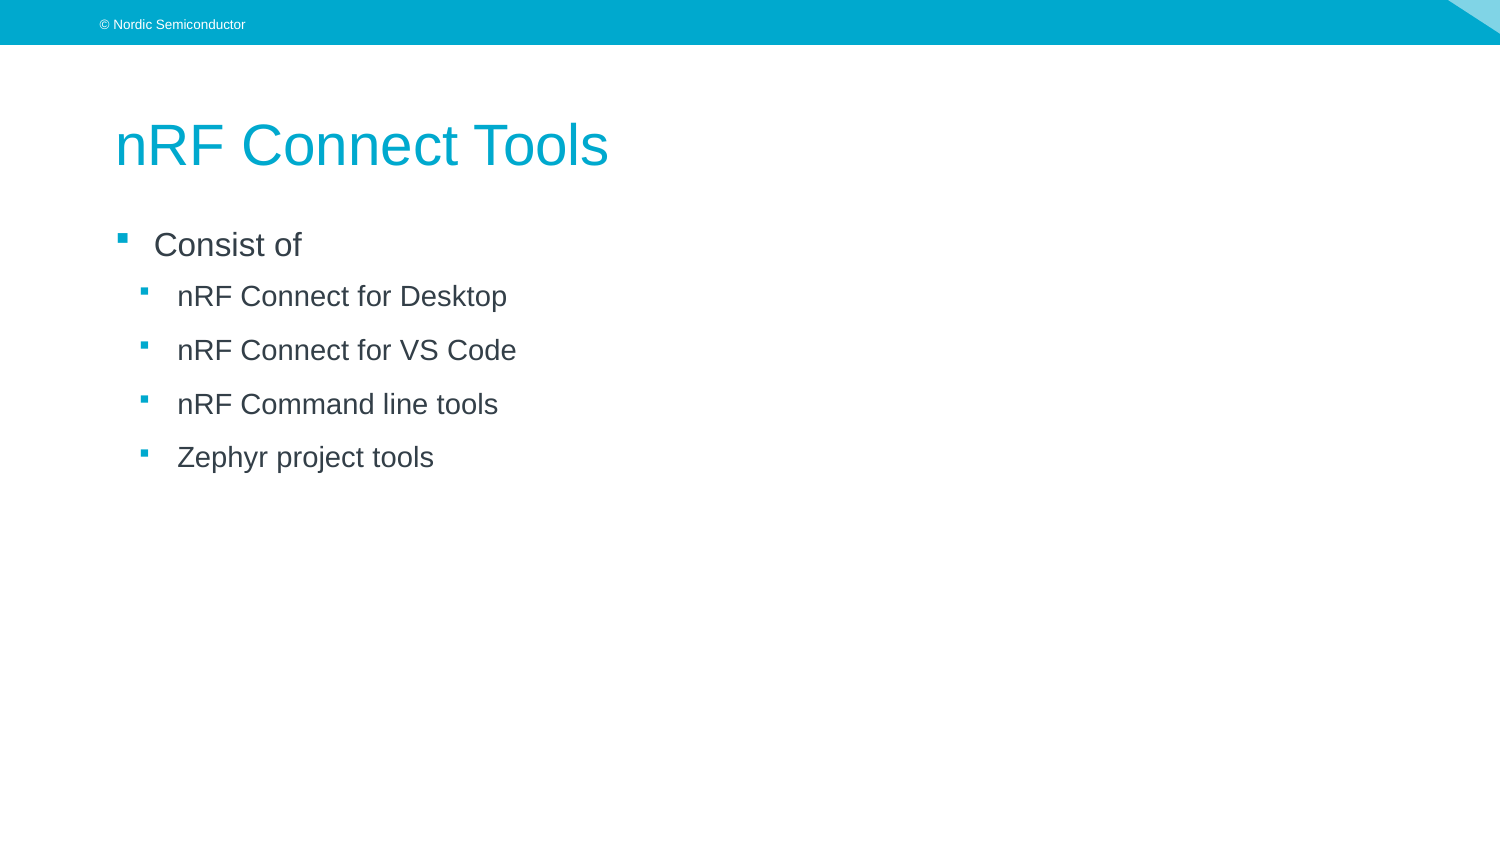

# nRF Connect Tools
Consist of
nRF Connect for Desktop
nRF Connect for VS Code
nRF Command line tools
Zephyr project tools